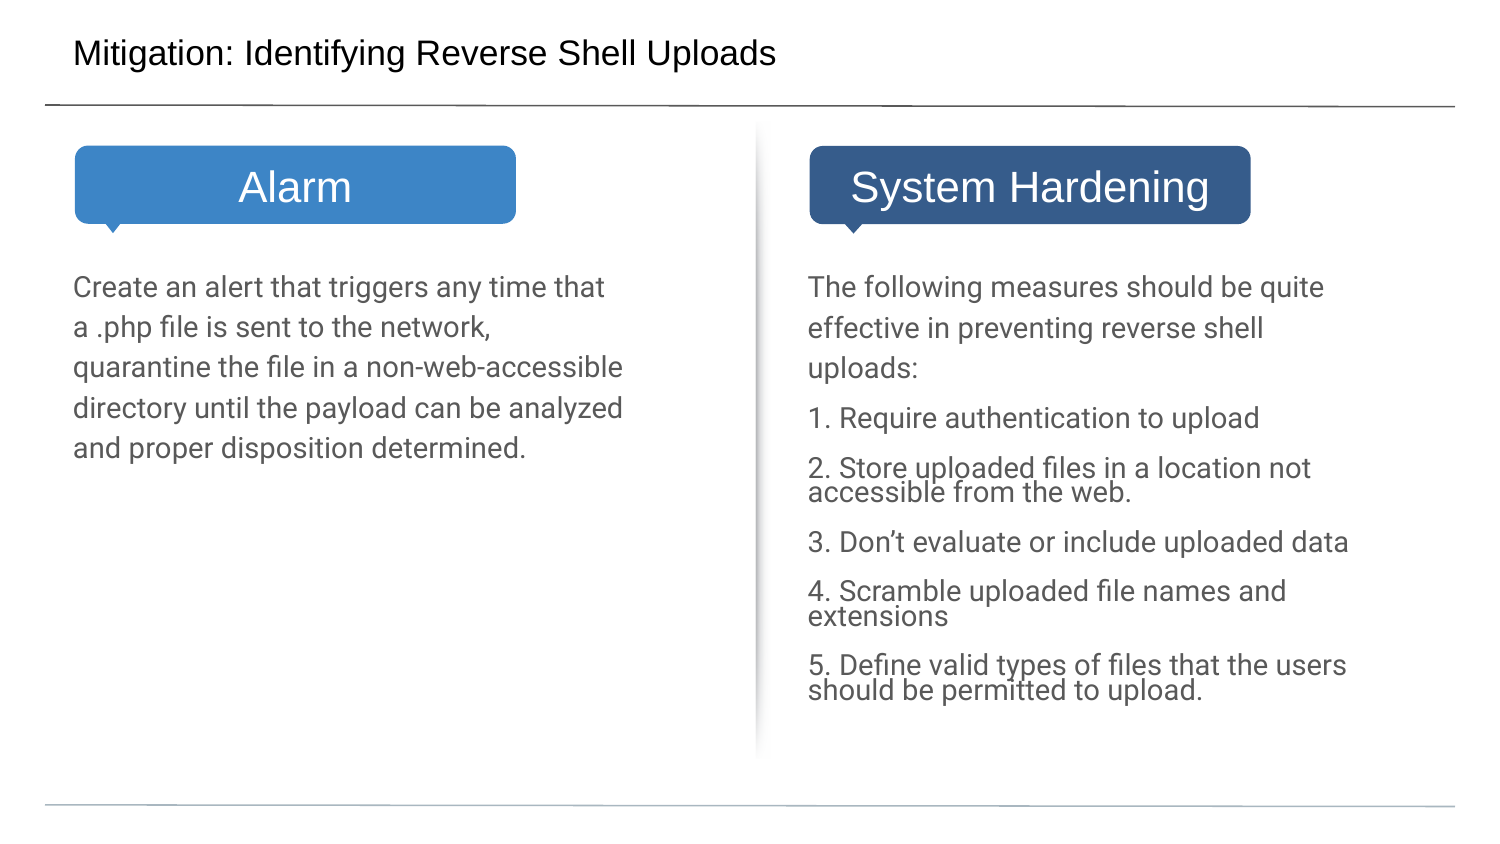

# Mitigation: Identifying Reverse Shell Uploads
Create an alert that triggers any time that a .php file is sent to the network, quarantine the file in a non-web-accessible directory until the payload can be analyzed and proper disposition determined.

The following measures should be quite effective in preventing reverse shell uploads:
1. Require authentication to upload
2. Store uploaded files in a location not accessible from the web.
3. Don’t evaluate or include uploaded data
4. Scramble uploaded file names and extensions
5. Define valid types of files that the users should be permitted to upload.